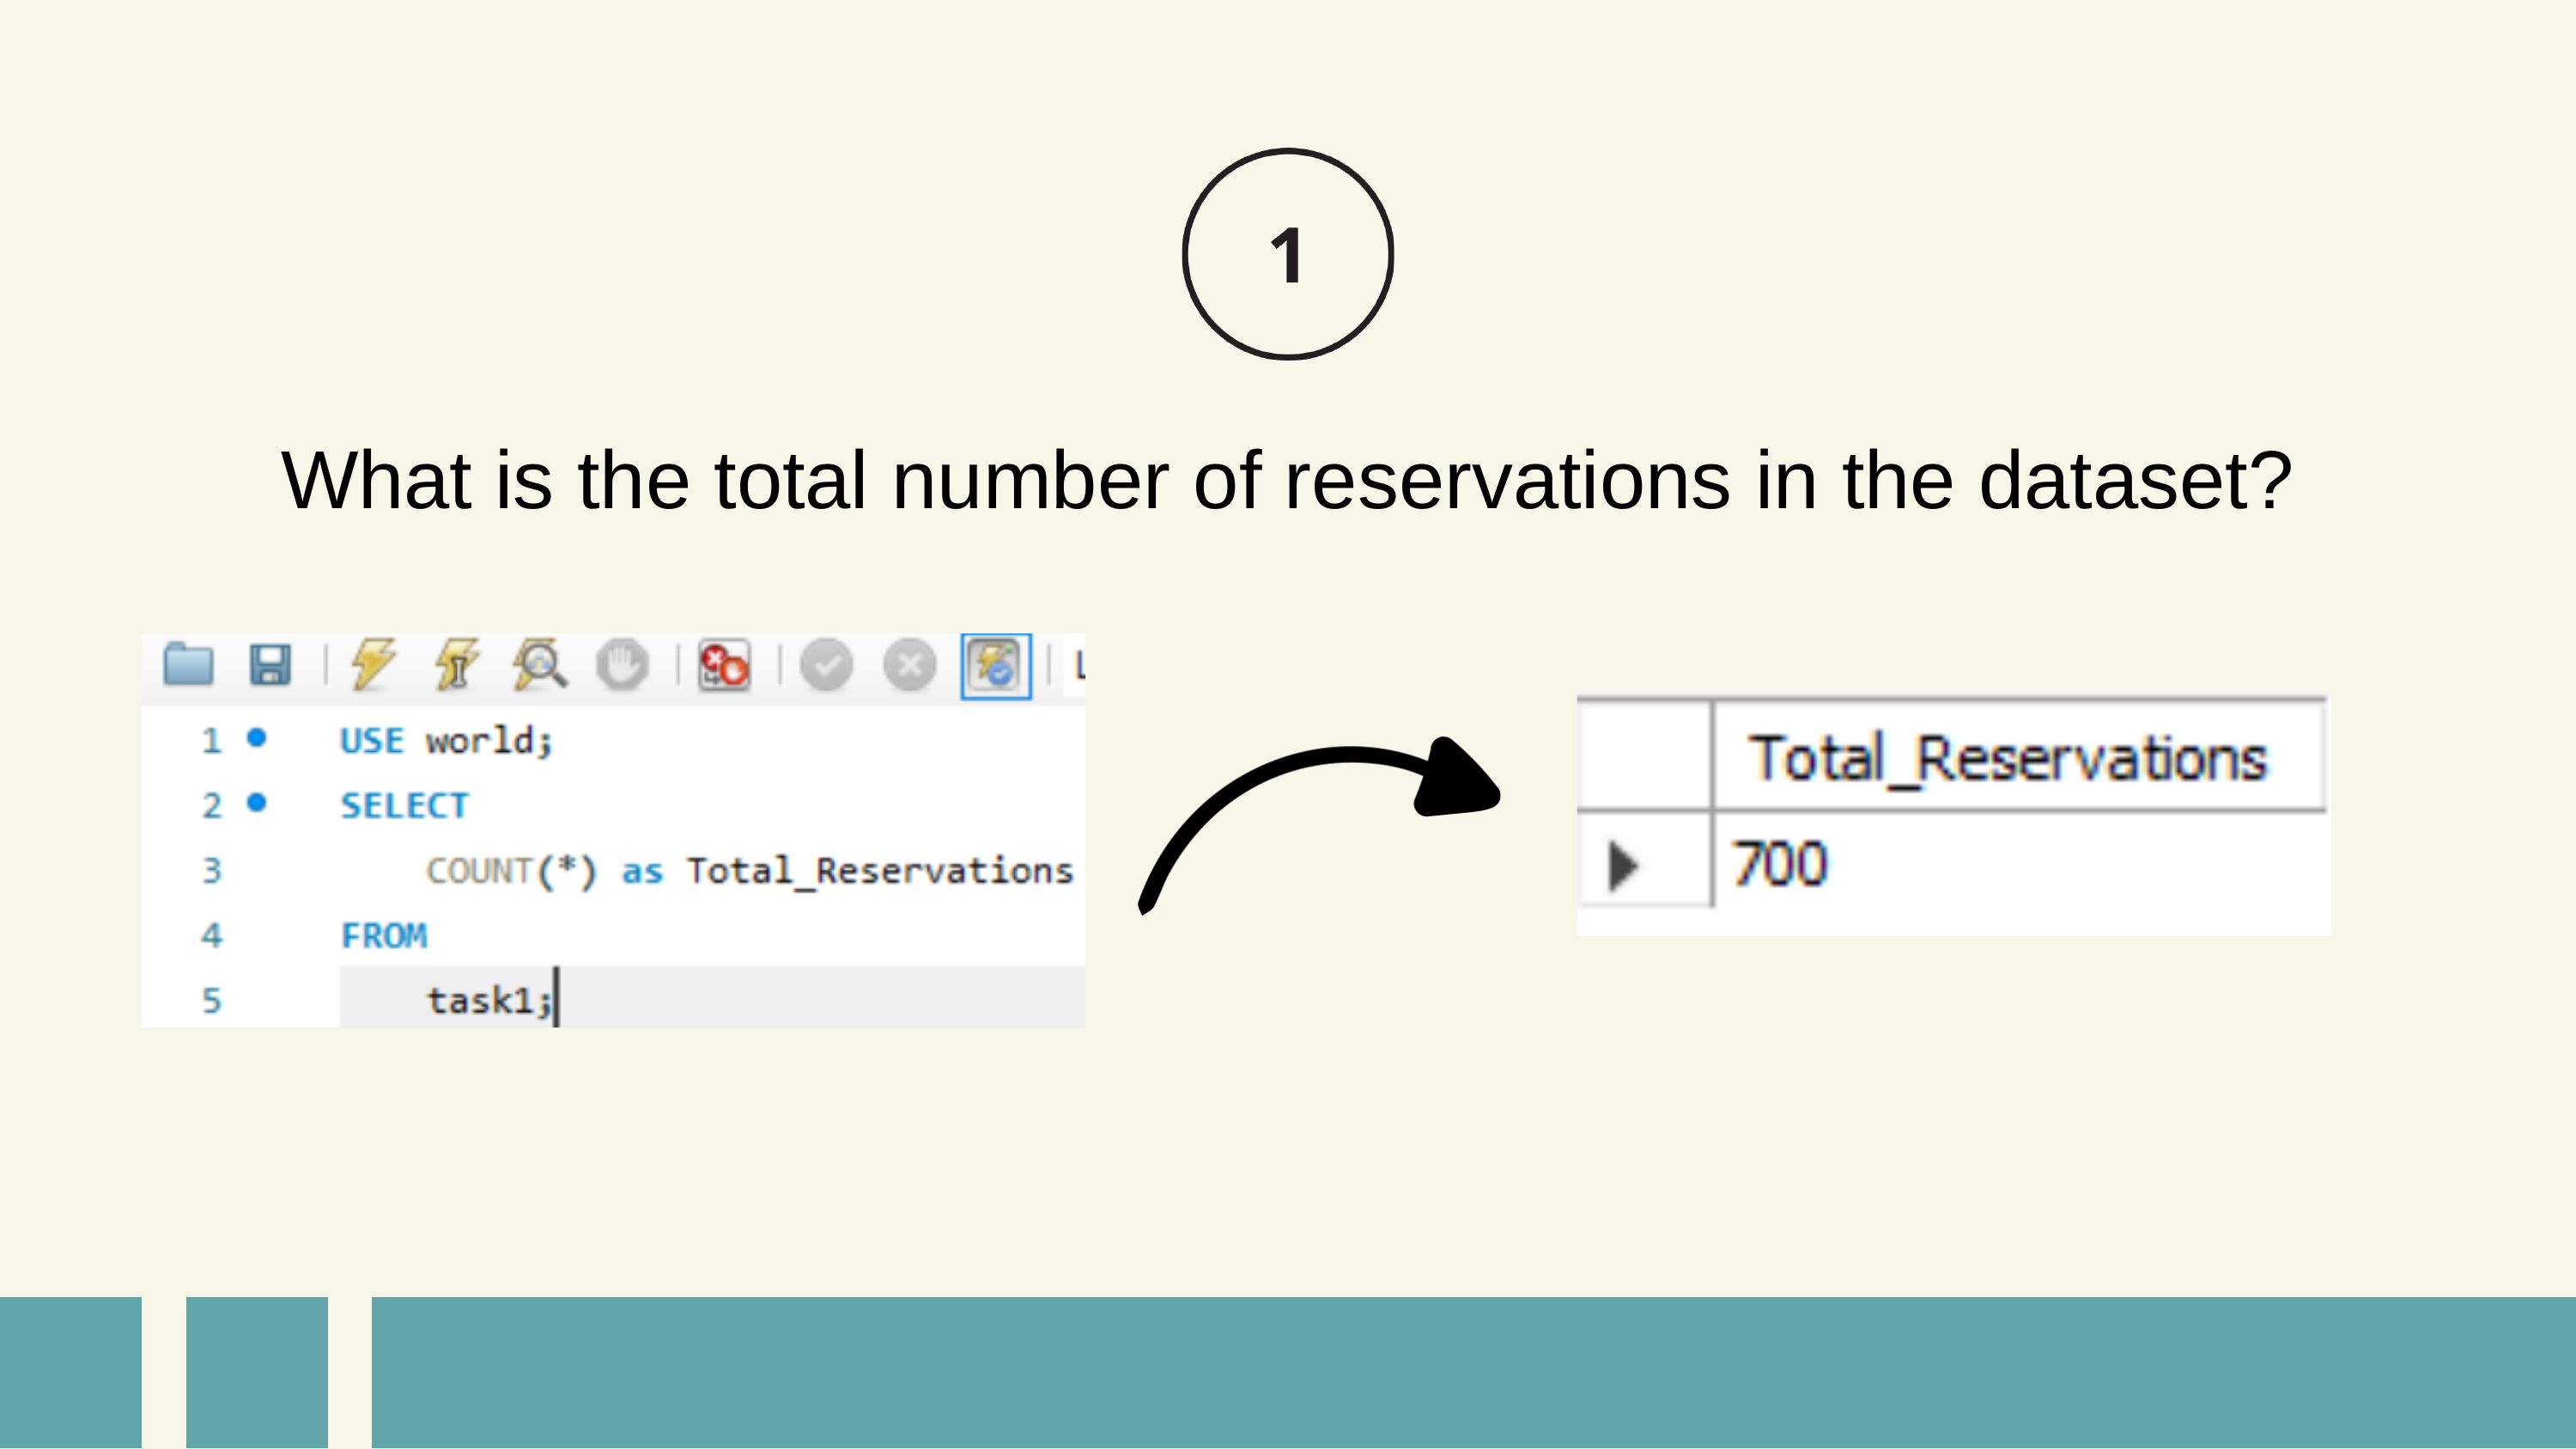

What is the total number of reservations in the dataset?